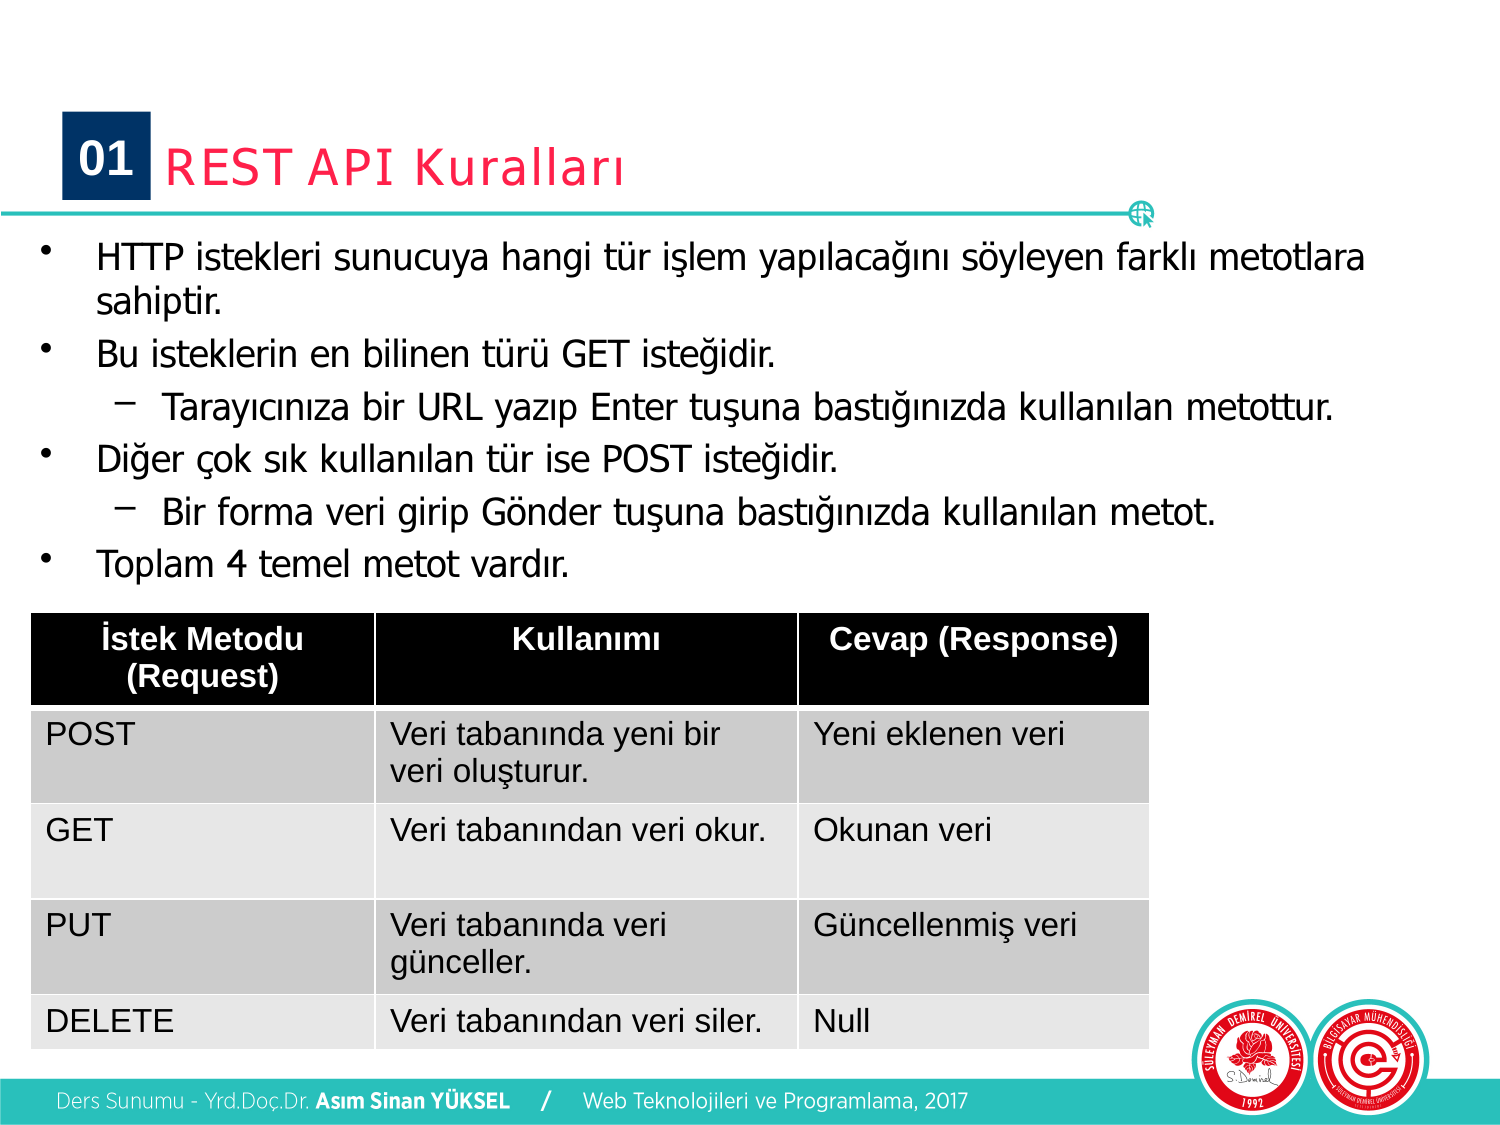

01
# REST API Kuralları
HTTP istekleri sunucuya hangi tür işlem yapılacağını söyleyen farklı metotlara sahiptir.
Bu isteklerin en bilinen türü GET isteğidir.
Tarayıcınıza bir URL yazıp Enter tuşuna bastığınızda kullanılan metottur.
Diğer çok sık kullanılan tür ise POST isteğidir.
Bir forma veri girip Gönder tuşuna bastığınızda kullanılan metot.
Toplam 4 temel metot vardır.

| İstek Metodu (Request) | Kullanımı | Cevap (Response) |
| --- | --- | --- |
| POST | Veri tabanında yeni bir veri oluşturur. | Yeni eklenen veri |
| GET | Veri tabanından veri okur. | Okunan veri |
| PUT | Veri tabanında veri günceller. | Güncellenmiş veri |
| DELETE | Veri tabanından veri siler. | Null |